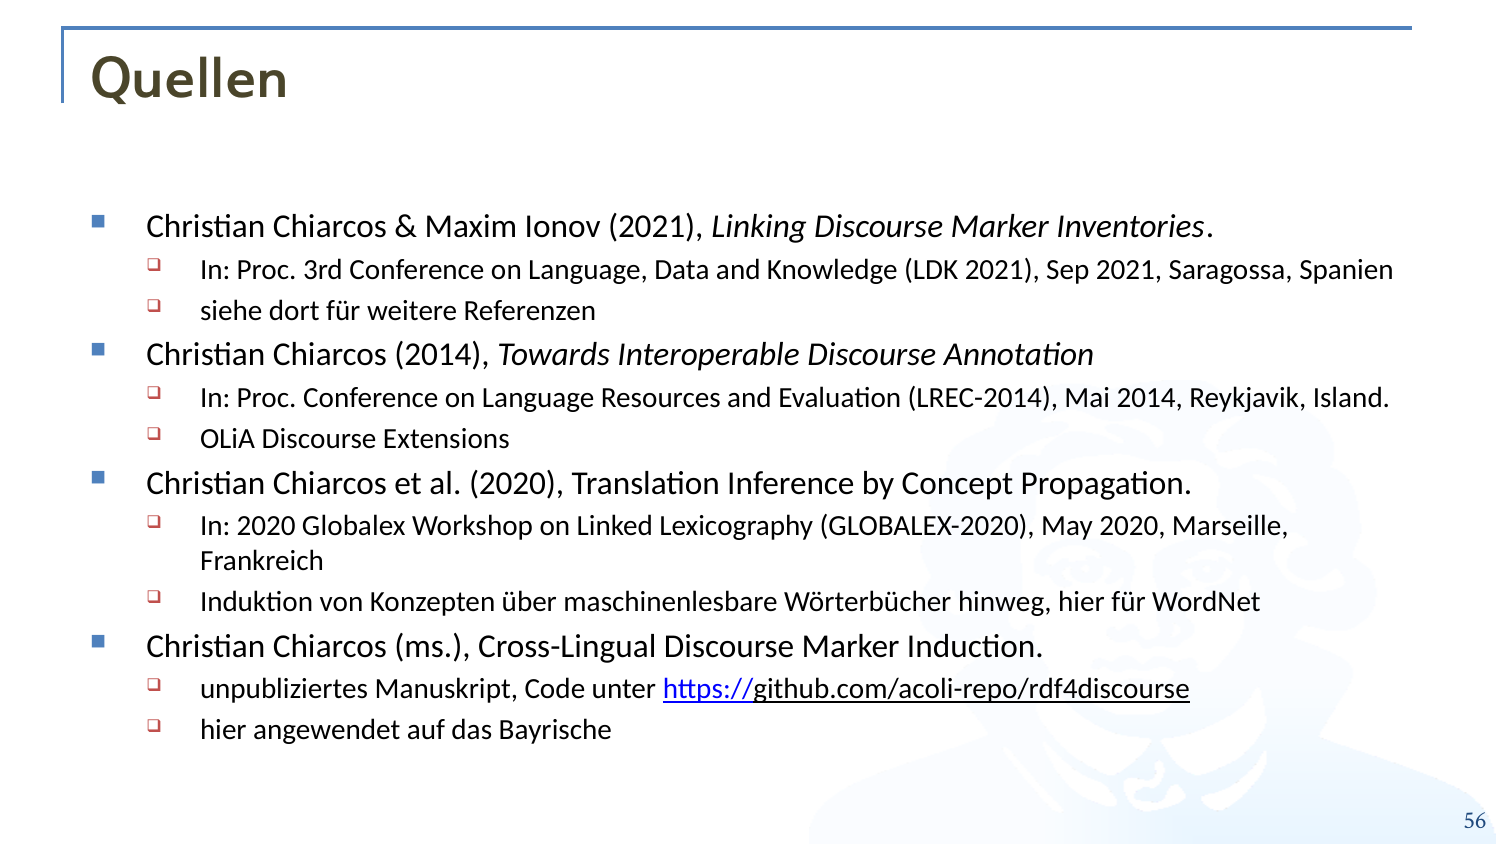

# Quellen
Christian Chiarcos & Maxim Ionov (2021), Linking Discourse Marker Inventories.
In: Proc. 3rd Conference on Language, Data and Knowledge (LDK 2021), Sep 2021, Saragossa, Spanien
siehe dort für weitere Referenzen
Christian Chiarcos (2014), Towards Interoperable Discourse Annotation
In: Proc. Conference on Language Resources and Evaluation (LREC-2014), Mai 2014, Reykjavik, Island.
OLiA Discourse Extensions
Christian Chiarcos et al. (2020), Translation Inference by Concept Propagation.
In: 2020 Globalex Workshop on Linked Lexicography (GLOBALEX-2020), May 2020, Marseille, Frankreich
Induktion von Konzepten über maschinenlesbare Wörterbücher hinweg, hier für WordNet
Christian Chiarcos (ms.), Cross-Lingual Discourse Marker Induction.
unpubliziertes Manuskript, Code unter https://github.com/acoli-repo/rdf4discourse
hier angewendet auf das Bayrische
56